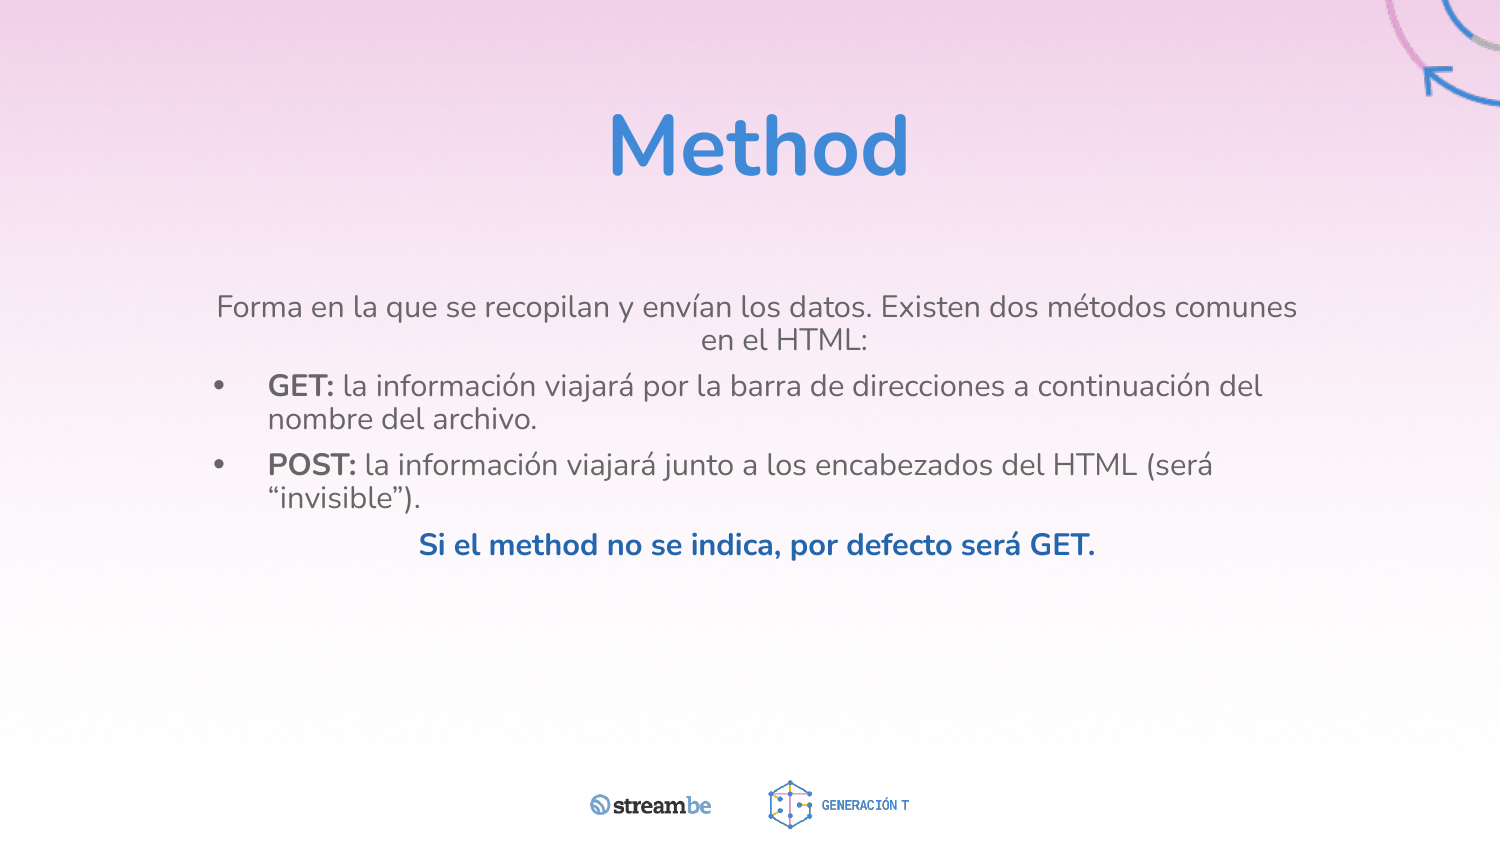

# Method
Forma en la que se recopilan y envían los datos. Existen dos métodos comunes en el HTML:
GET: la información viajará por la barra de direcciones a continuación del nombre del archivo.
POST: la información viajará junto a los encabezados del HTML (será “invisible”).
Si el method no se indica, por defecto será GET.